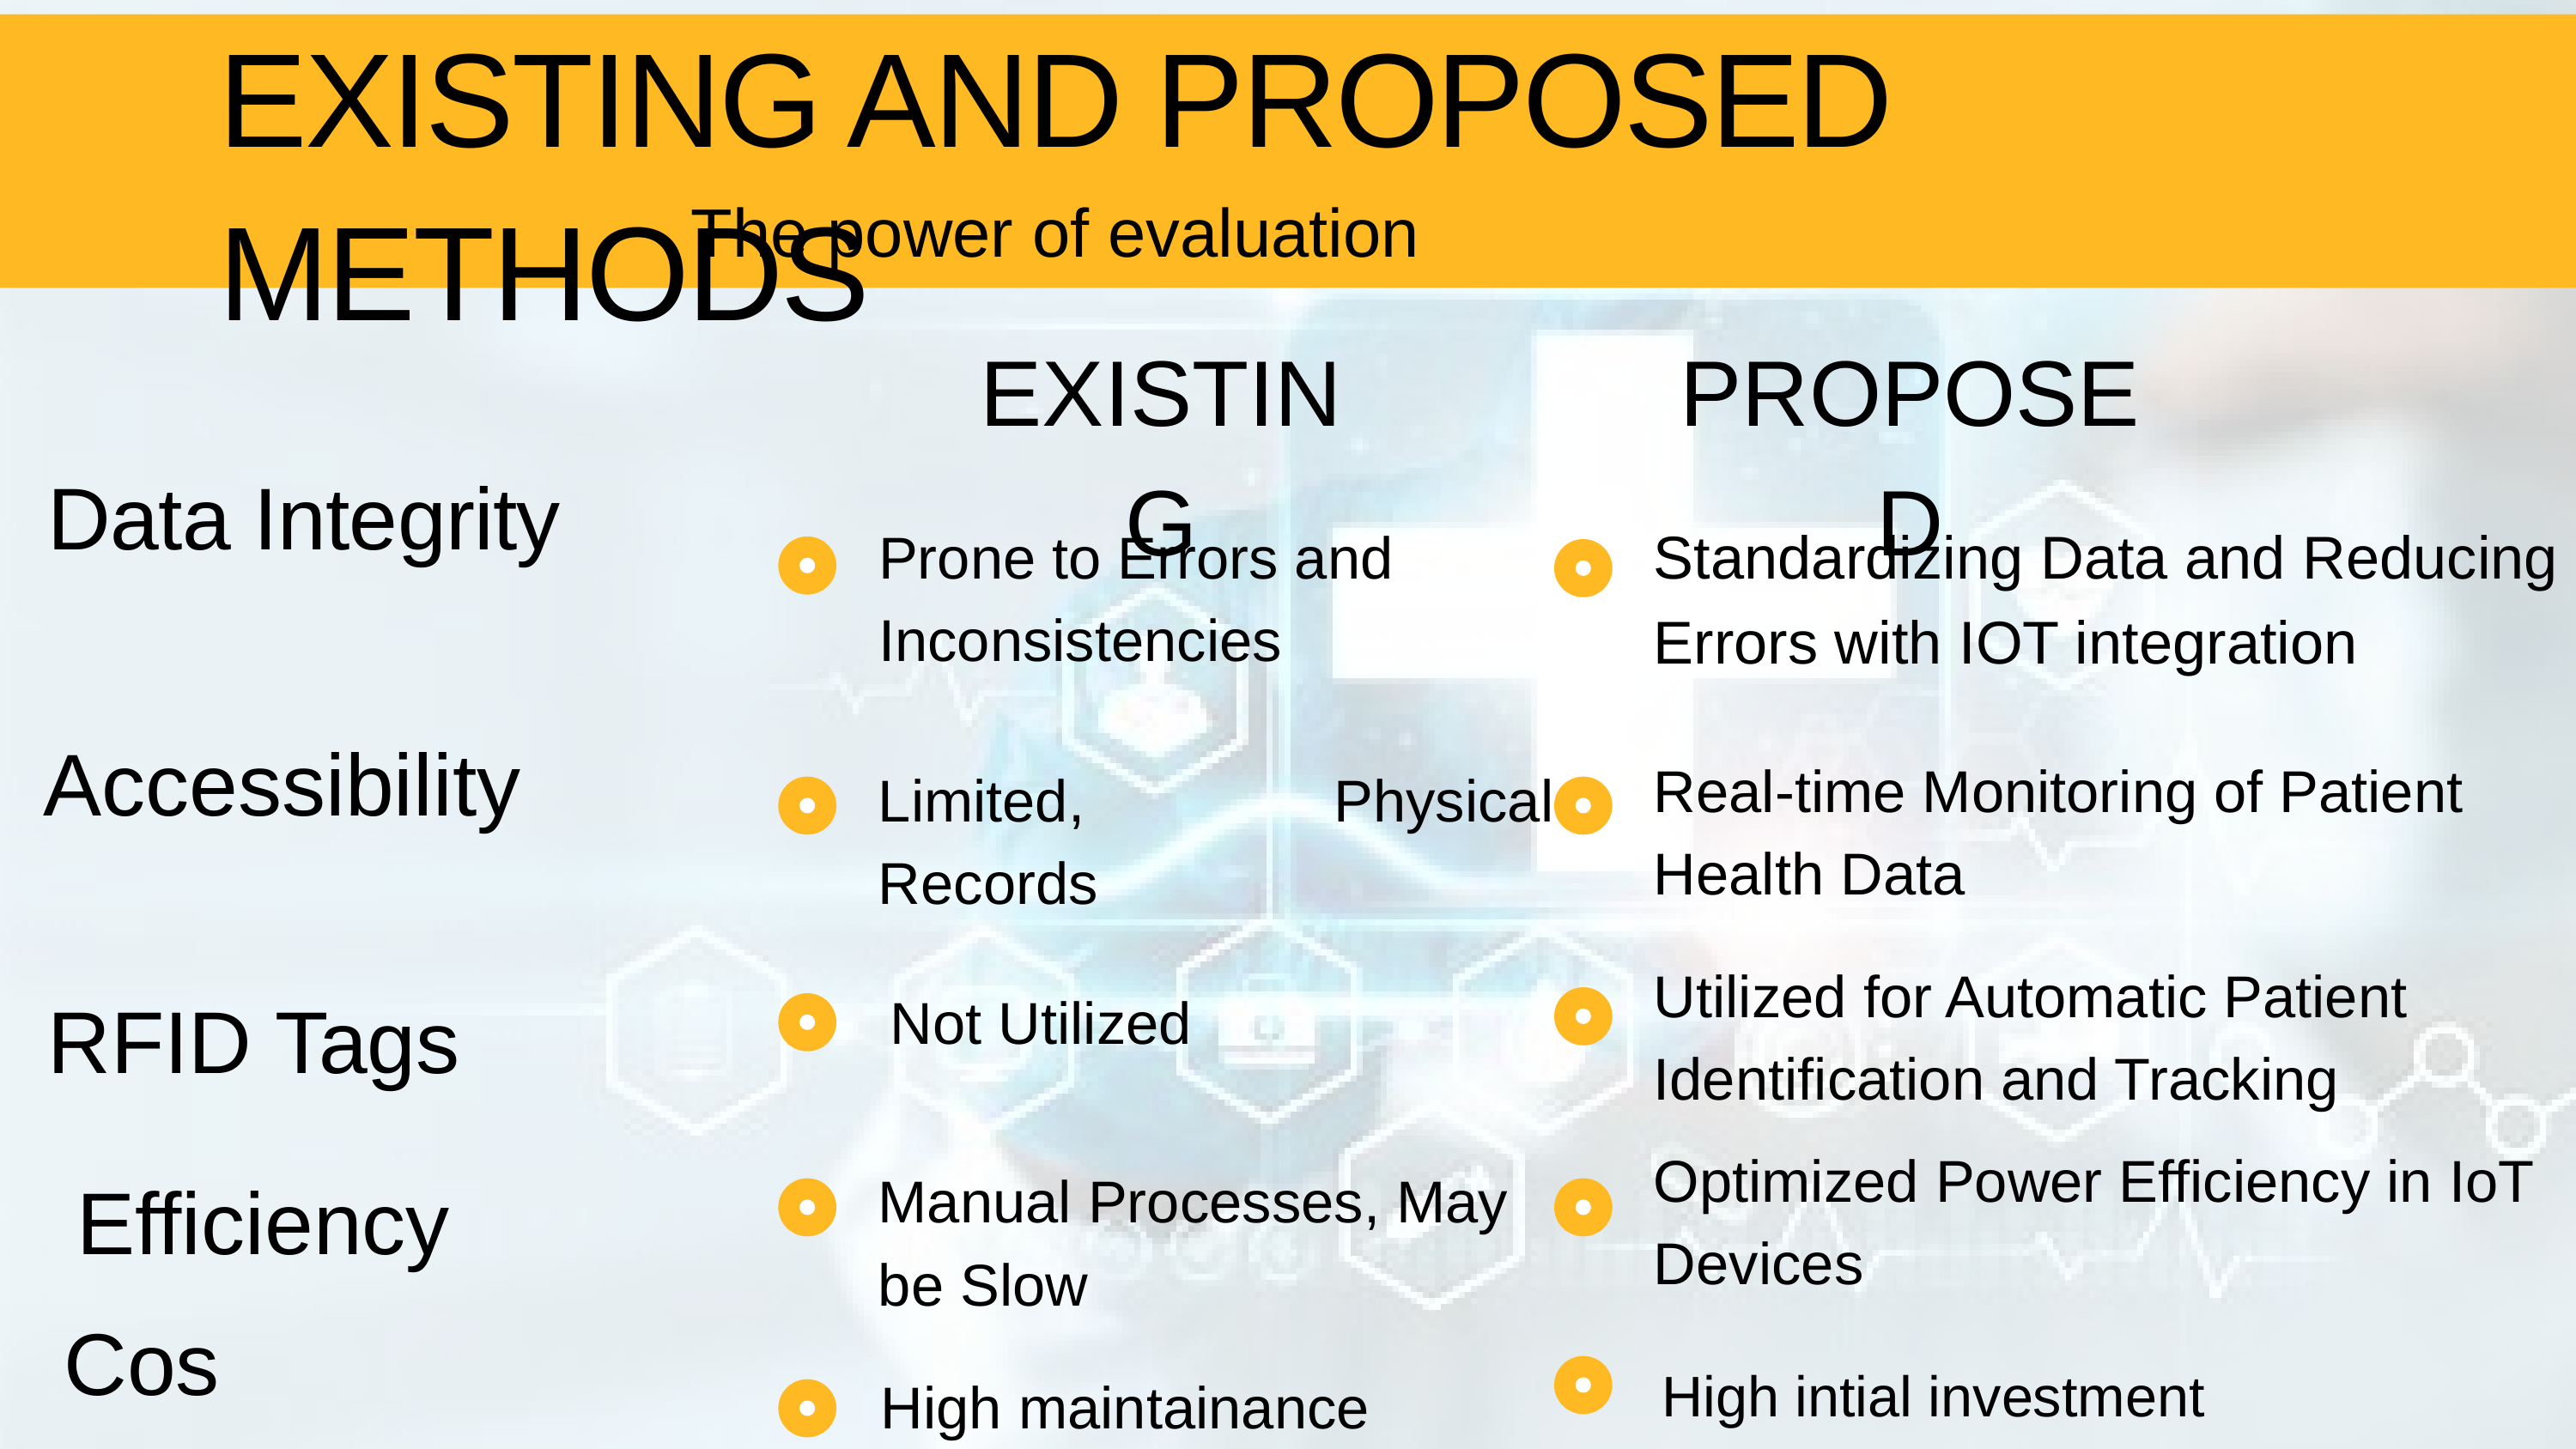

EXISTING AND PROPOSED METHODS
                         The power of evaluation

EXISTING
PROPOSED
Data Integrity
Standardizing Data and Reducing Errors with IOT integration
Prone to Errors and Inconsistencies

Accessibility
Real-time Monitoring of Patient Health Data
Limited, Physical Records

Utilized for Automatic Patient Identification and Tracking
RFID Tags
Not Utilized

Optimized Power Efficiency in IoT Devices
Efficiency
Manual Processes, May be Slow

Cost
High intial investment

High maintainance